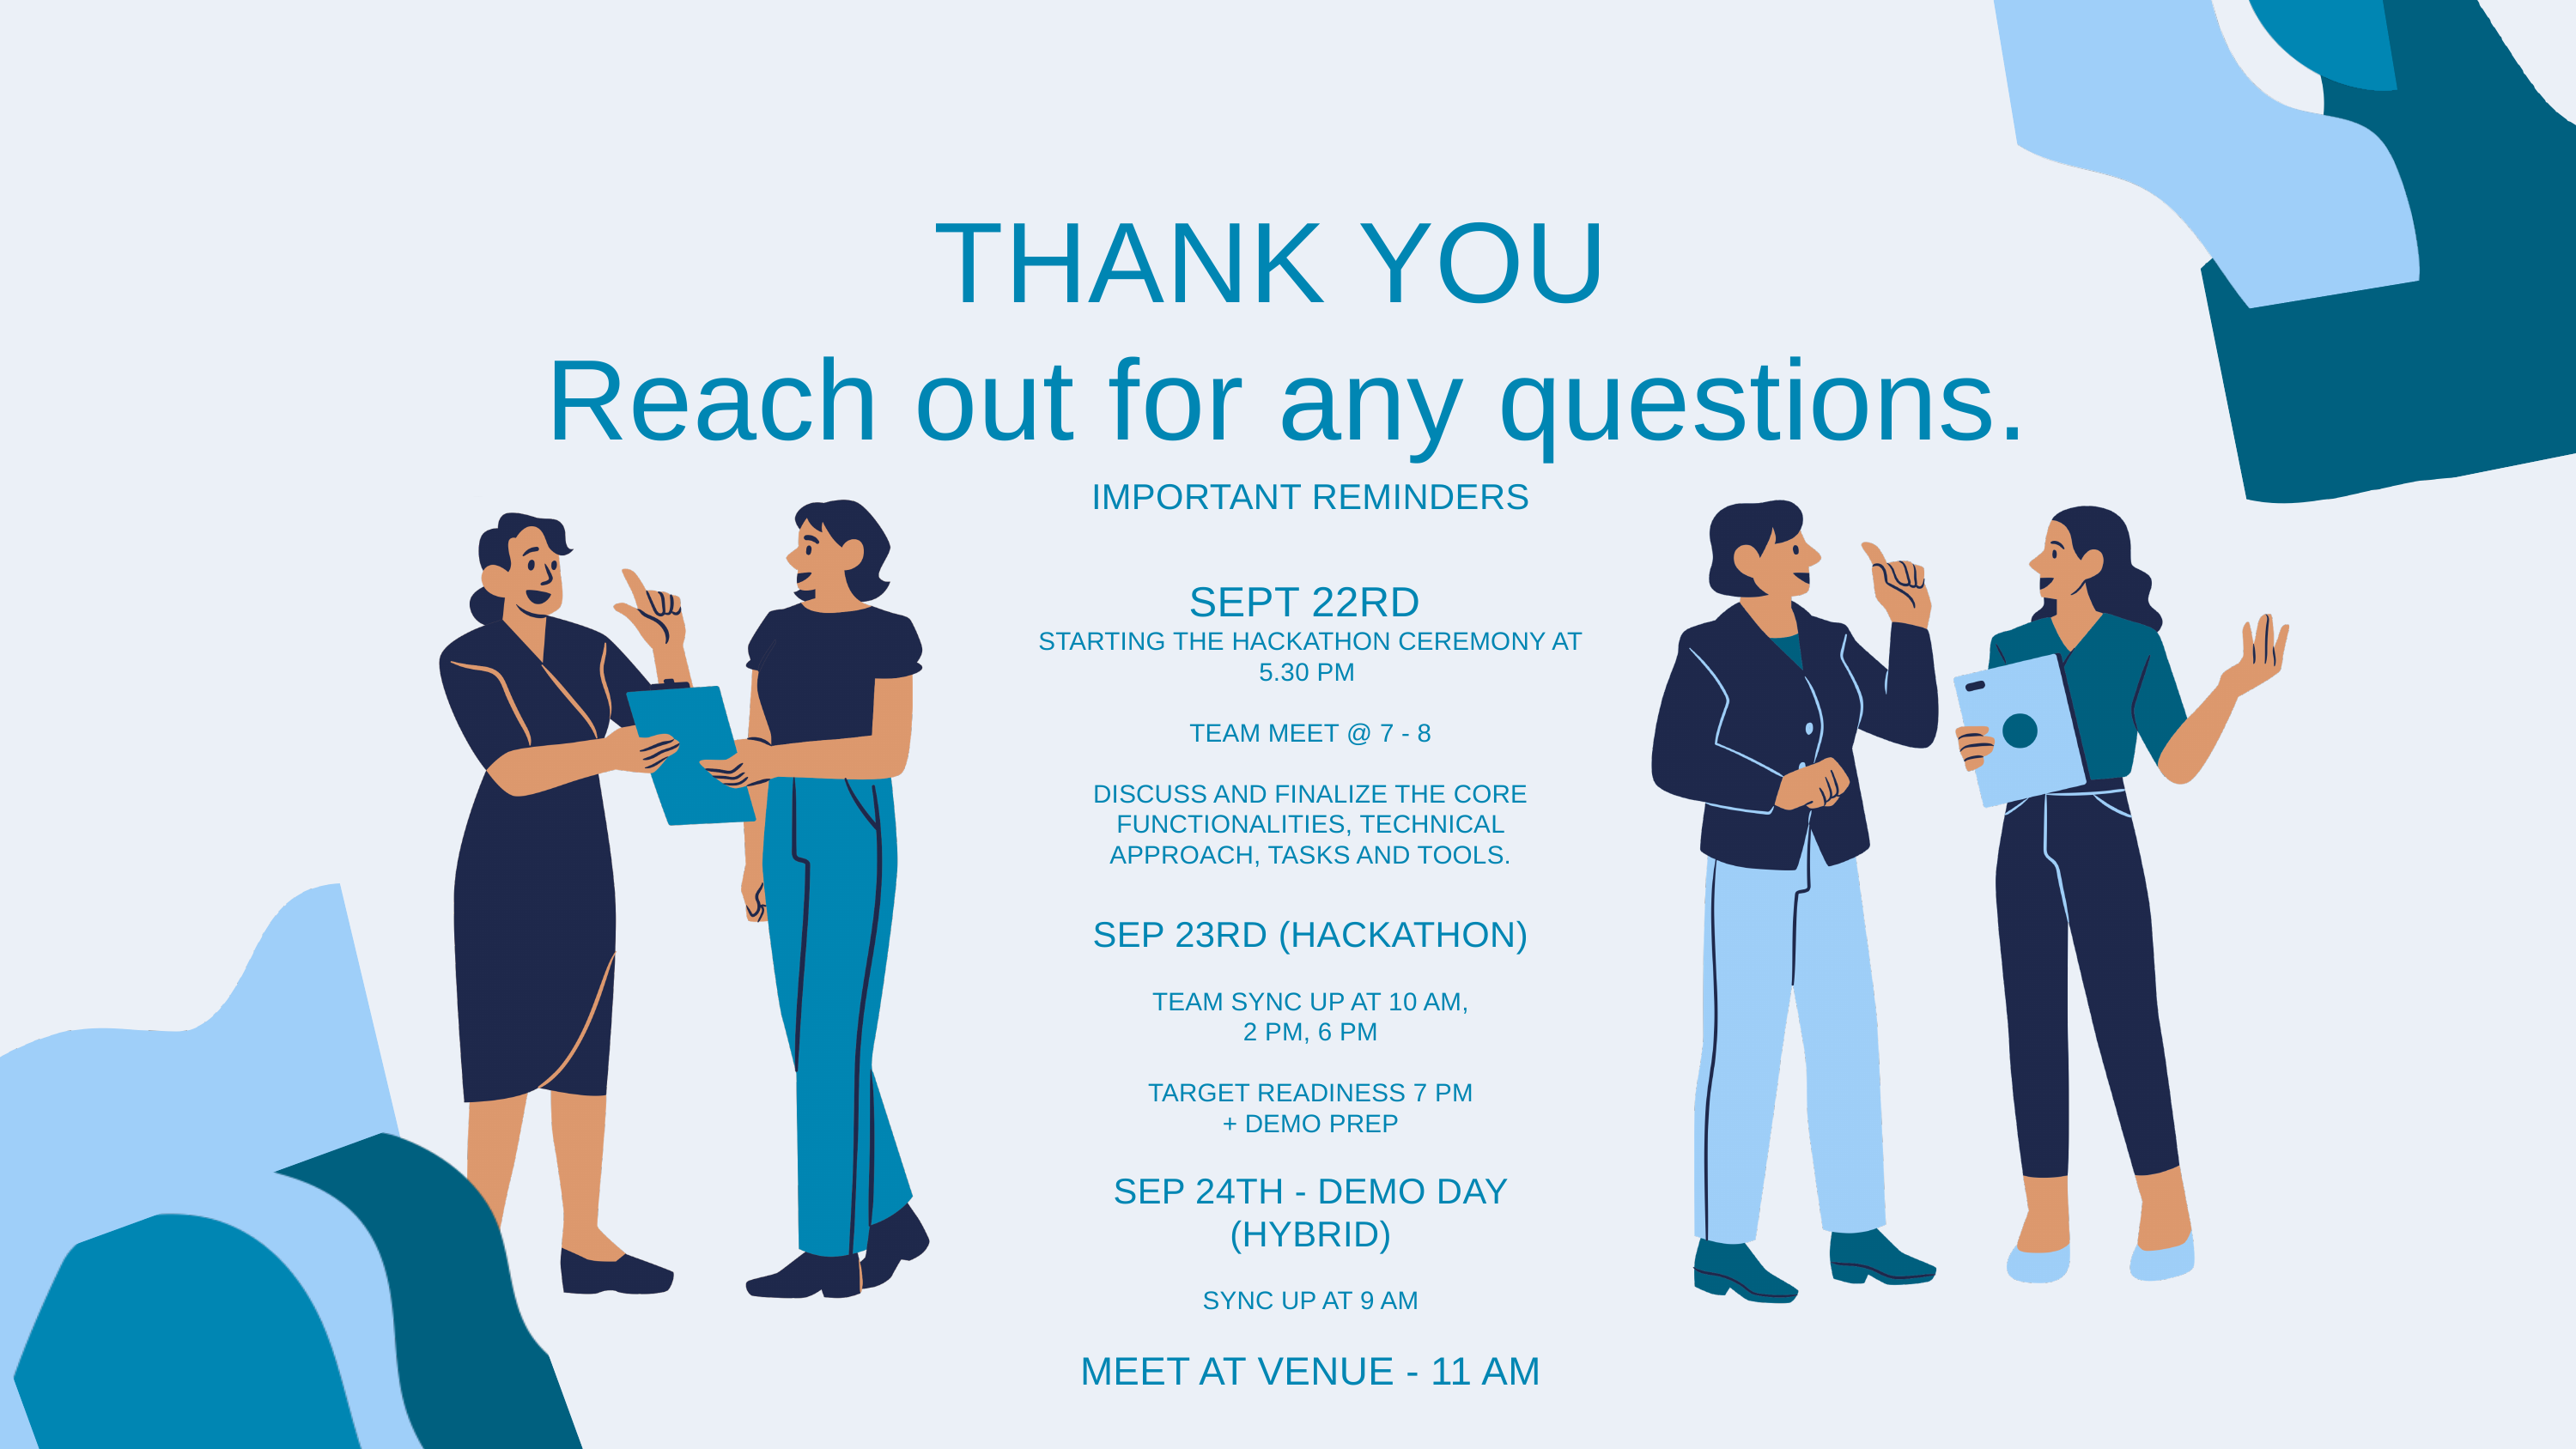

THANK YOU
Reach out for any questions.
IMPORTANT REMINDERS

SEPT 22RD
STARTING THE HACKATHON CEREMONY AT 5.30 PM

TEAM MEET @ 7 - 8

DISCUSS AND FINALIZE THE CORE FUNCTIONALITIES, TECHNICAL APPROACH, TASKS AND TOOLS.

SEP 23RD (HACKATHON)

TEAM SYNC UP AT 10 AM,
2 PM, 6 PM

TARGET READINESS 7 PM
+ DEMO PREP

SEP 24TH - DEMO DAY (HYBRID)

SYNC UP AT 9 AM

MEET AT VENUE - 11 AM